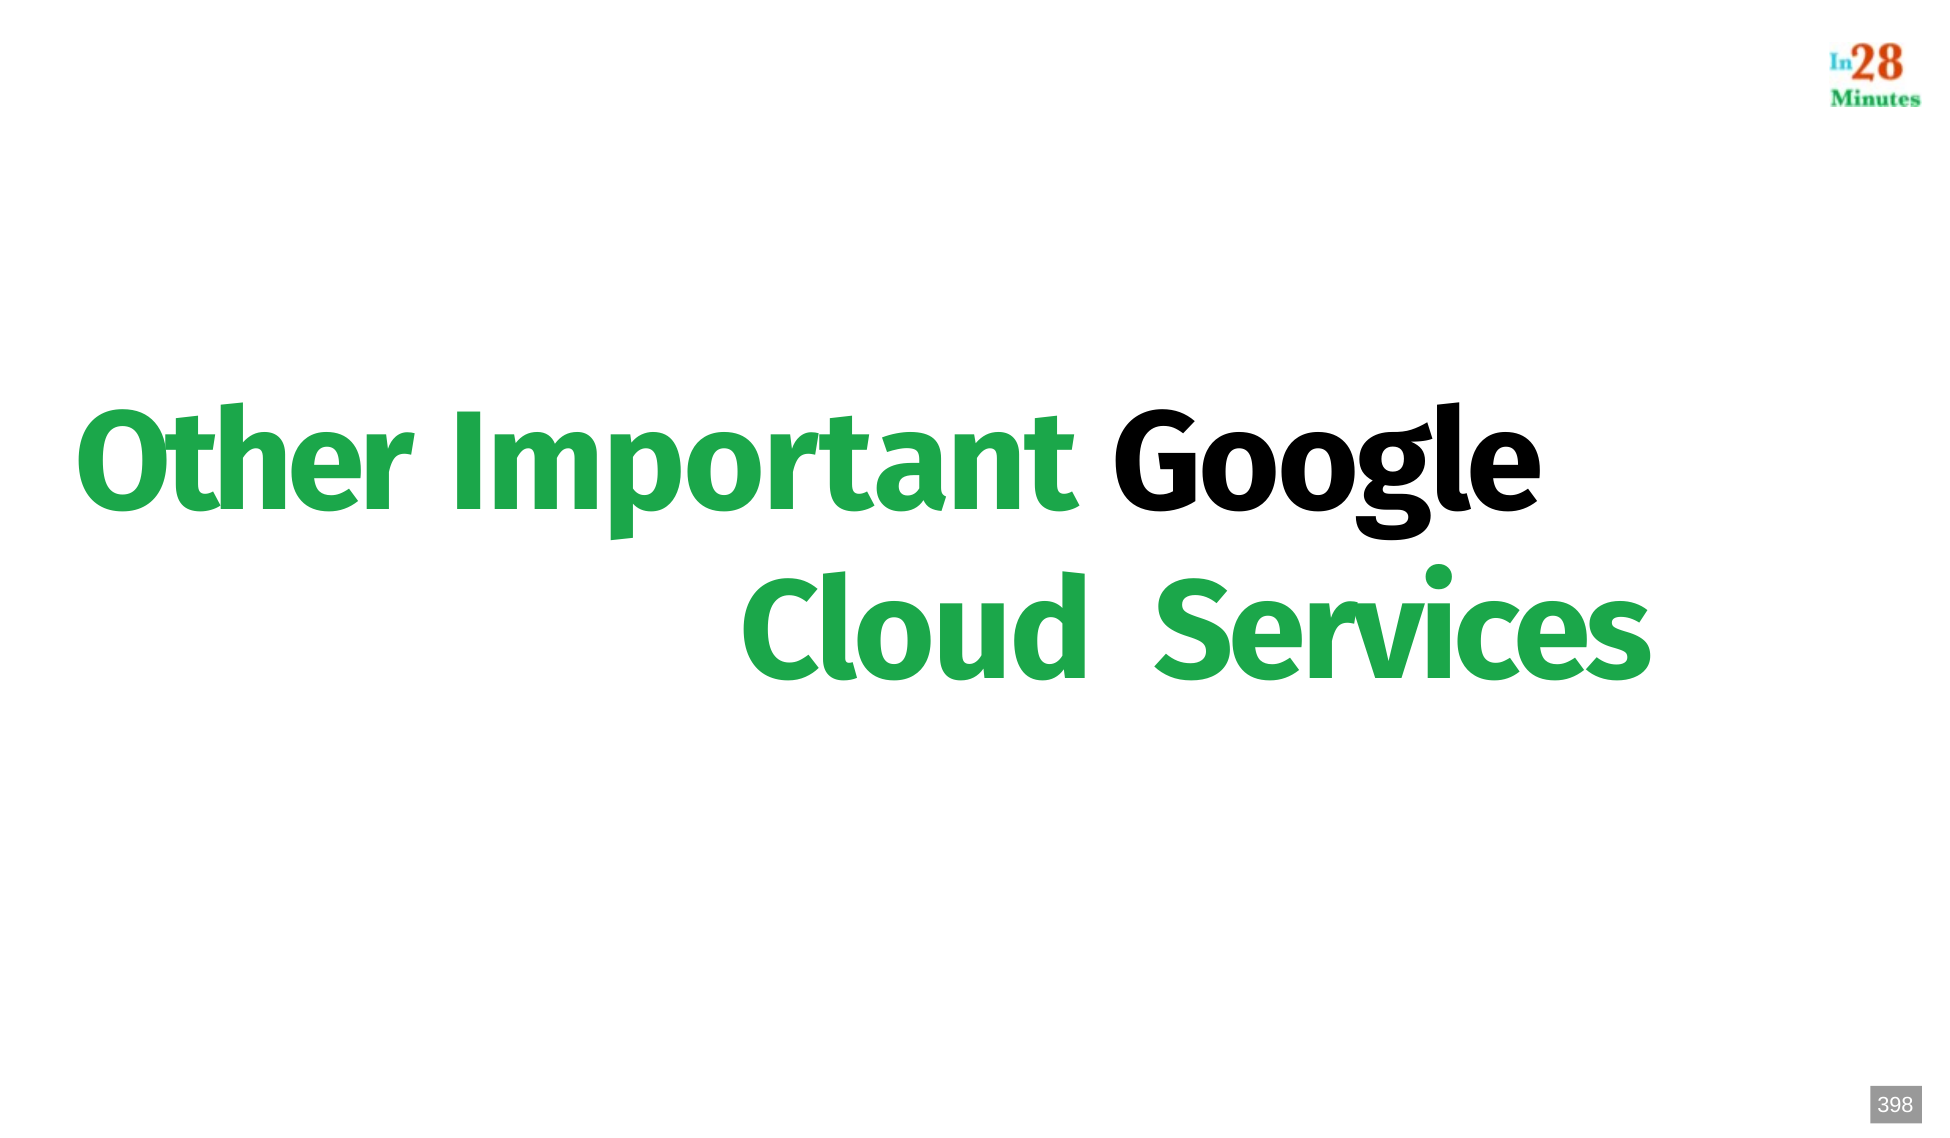

# Other Important Google Cloud  Services

398